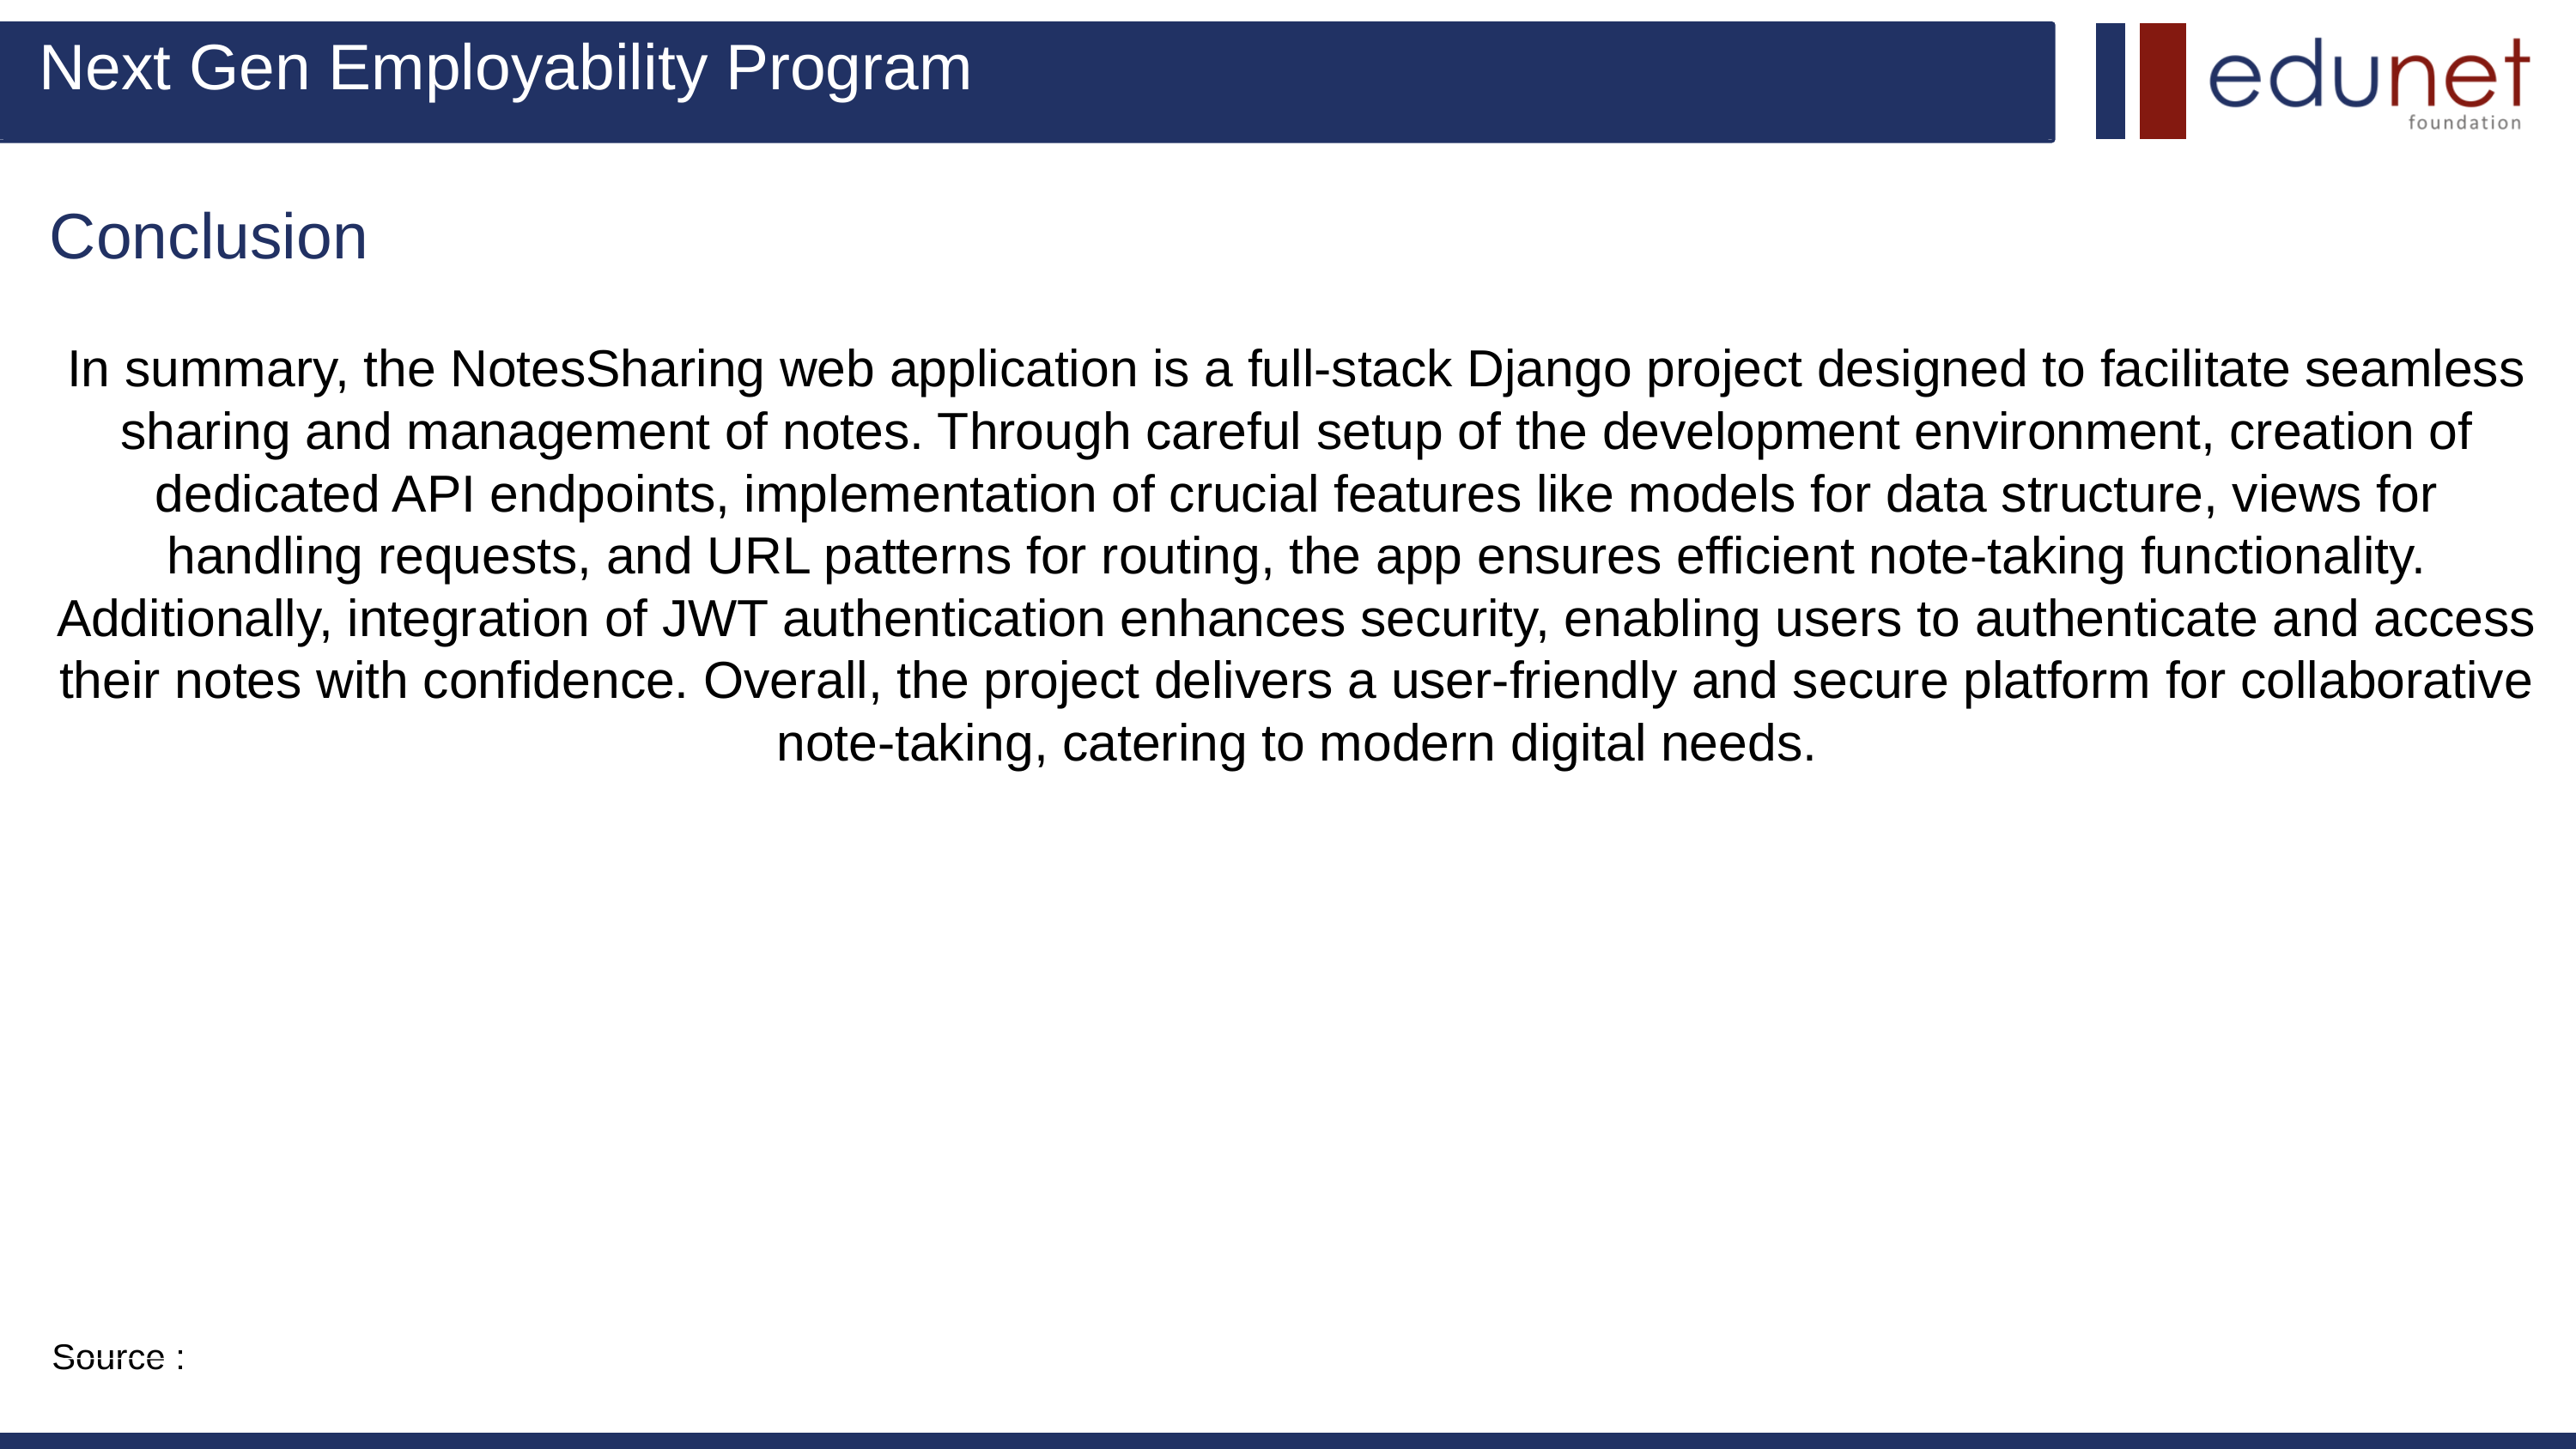

Next Gen Employability Program
Conclusion
In summary, the NotesSharing web application is a full-stack Django project designed to facilitate seamless sharing and management of notes. Through careful setup of the development environment, creation of dedicated API endpoints, implementation of crucial features like models for data structure, views for handling requests, and URL patterns for routing, the app ensures efficient note-taking functionality. Additionally, integration of JWT authentication enhances security, enabling users to authenticate and access their notes with confidence. Overall, the project delivers a user-friendly and secure platform for collaborative note-taking, catering to modern digital needs.

Source :